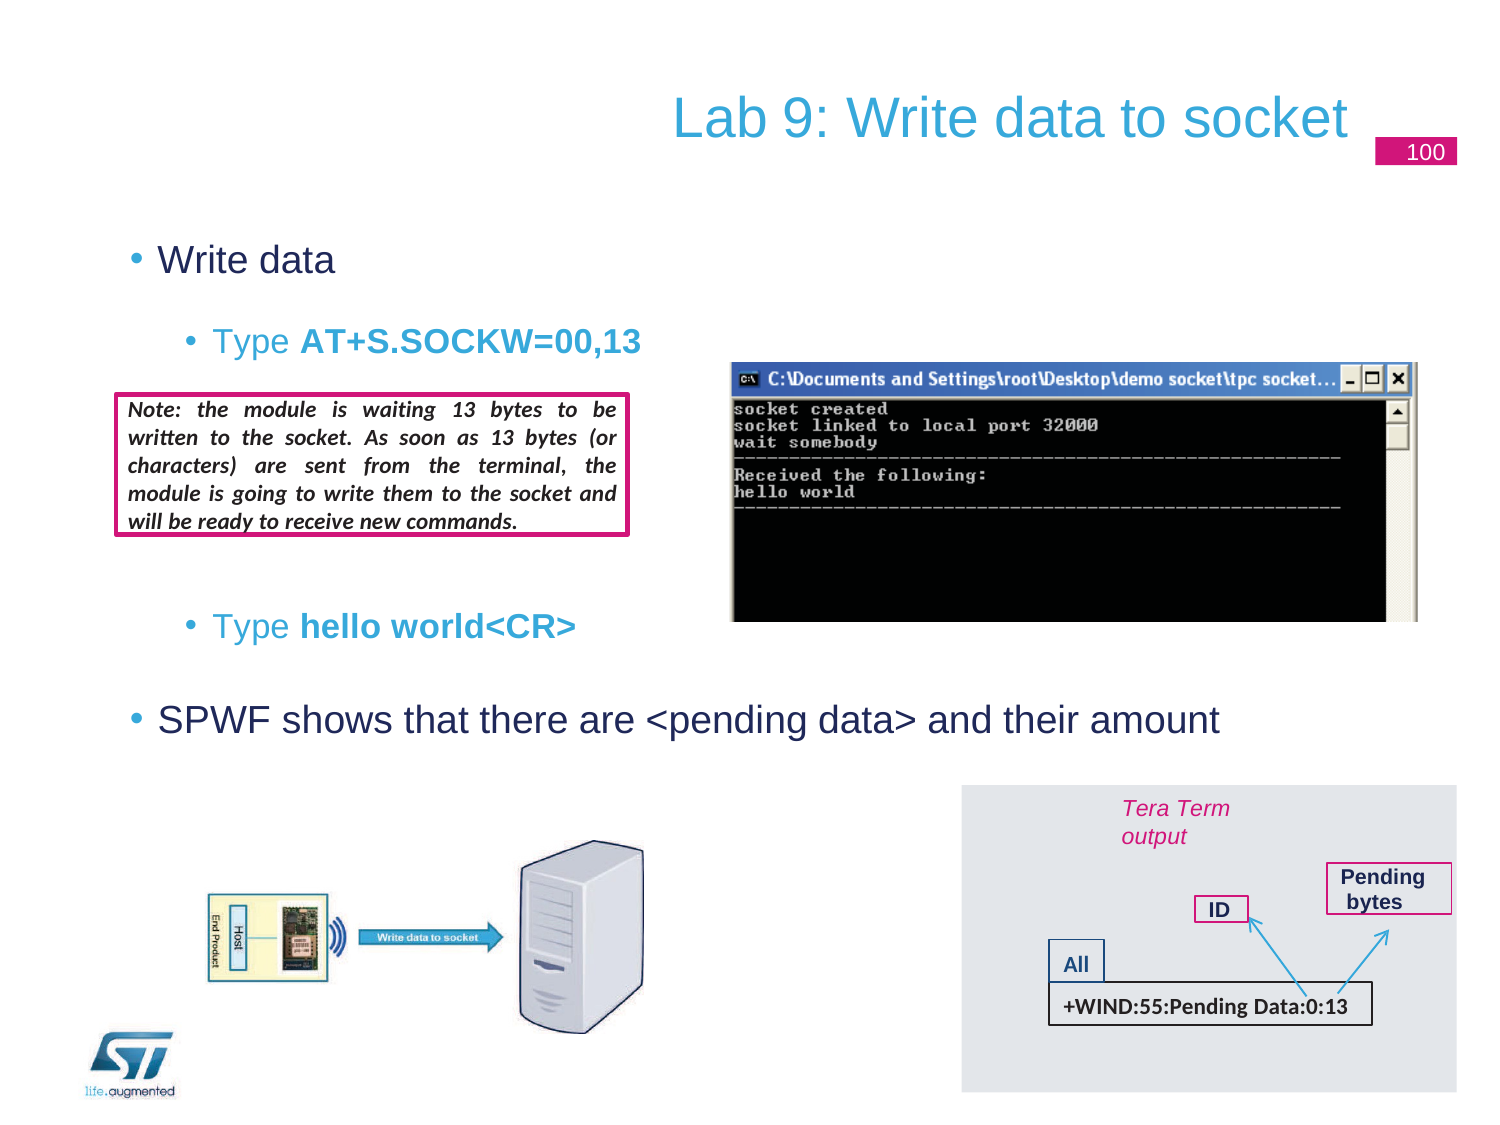

# Lab 9: Write data to socket
100
Write data

Type AT+S.SOCKW=00,13

Note:  the  module  is  waiting  13  bytes  to  be written  to  the  socket.  As  soon  as  13  bytes  (or characters)   are   sent   from   the   terminal,   the module is going to write them to the socket and will be ready to receive new commands.
Type hello world<CR>

SPWF shows that there are <pending data> and their amount

Tera Term output

Pending bytes
ID

All
+WIND:55:Pending Data:0:13